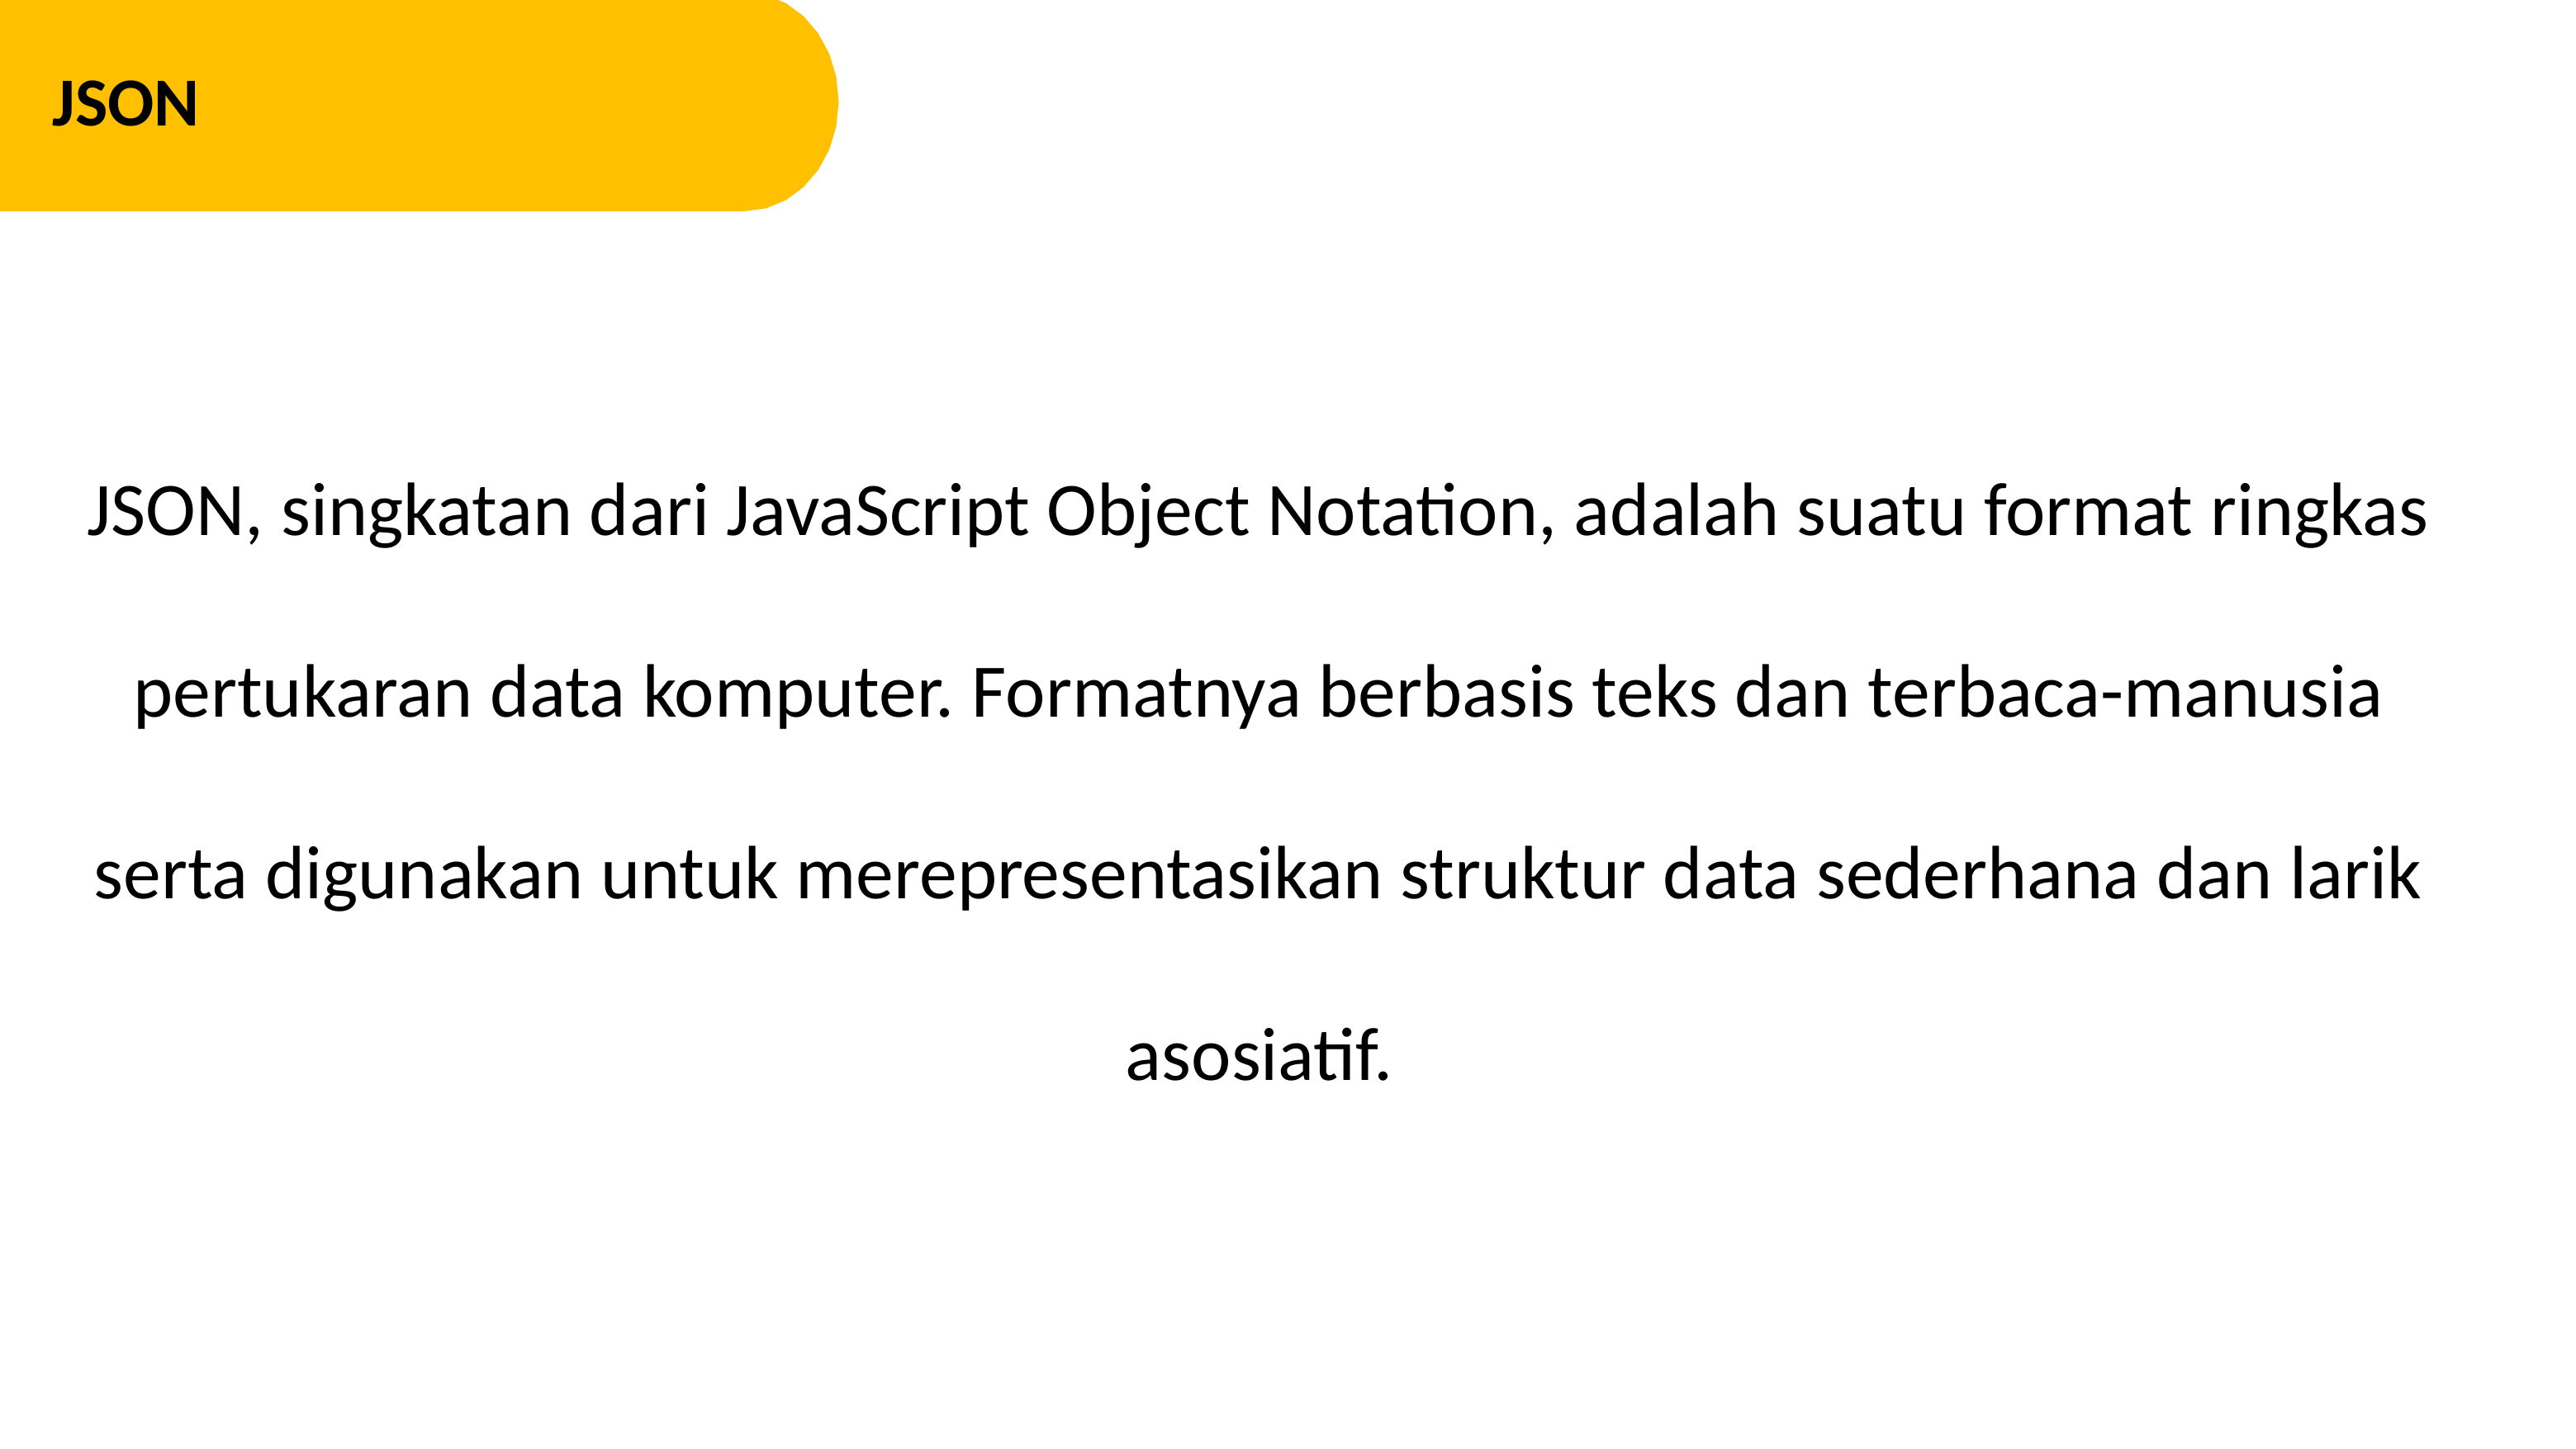

JSON
JSON, singkatan dari JavaScript Object Notation, adalah suatu format ringkas pertukaran data komputer. Formatnya berbasis teks dan terbaca-manusia serta digunakan untuk merepresentasikan struktur data sederhana dan larik asosiatif.